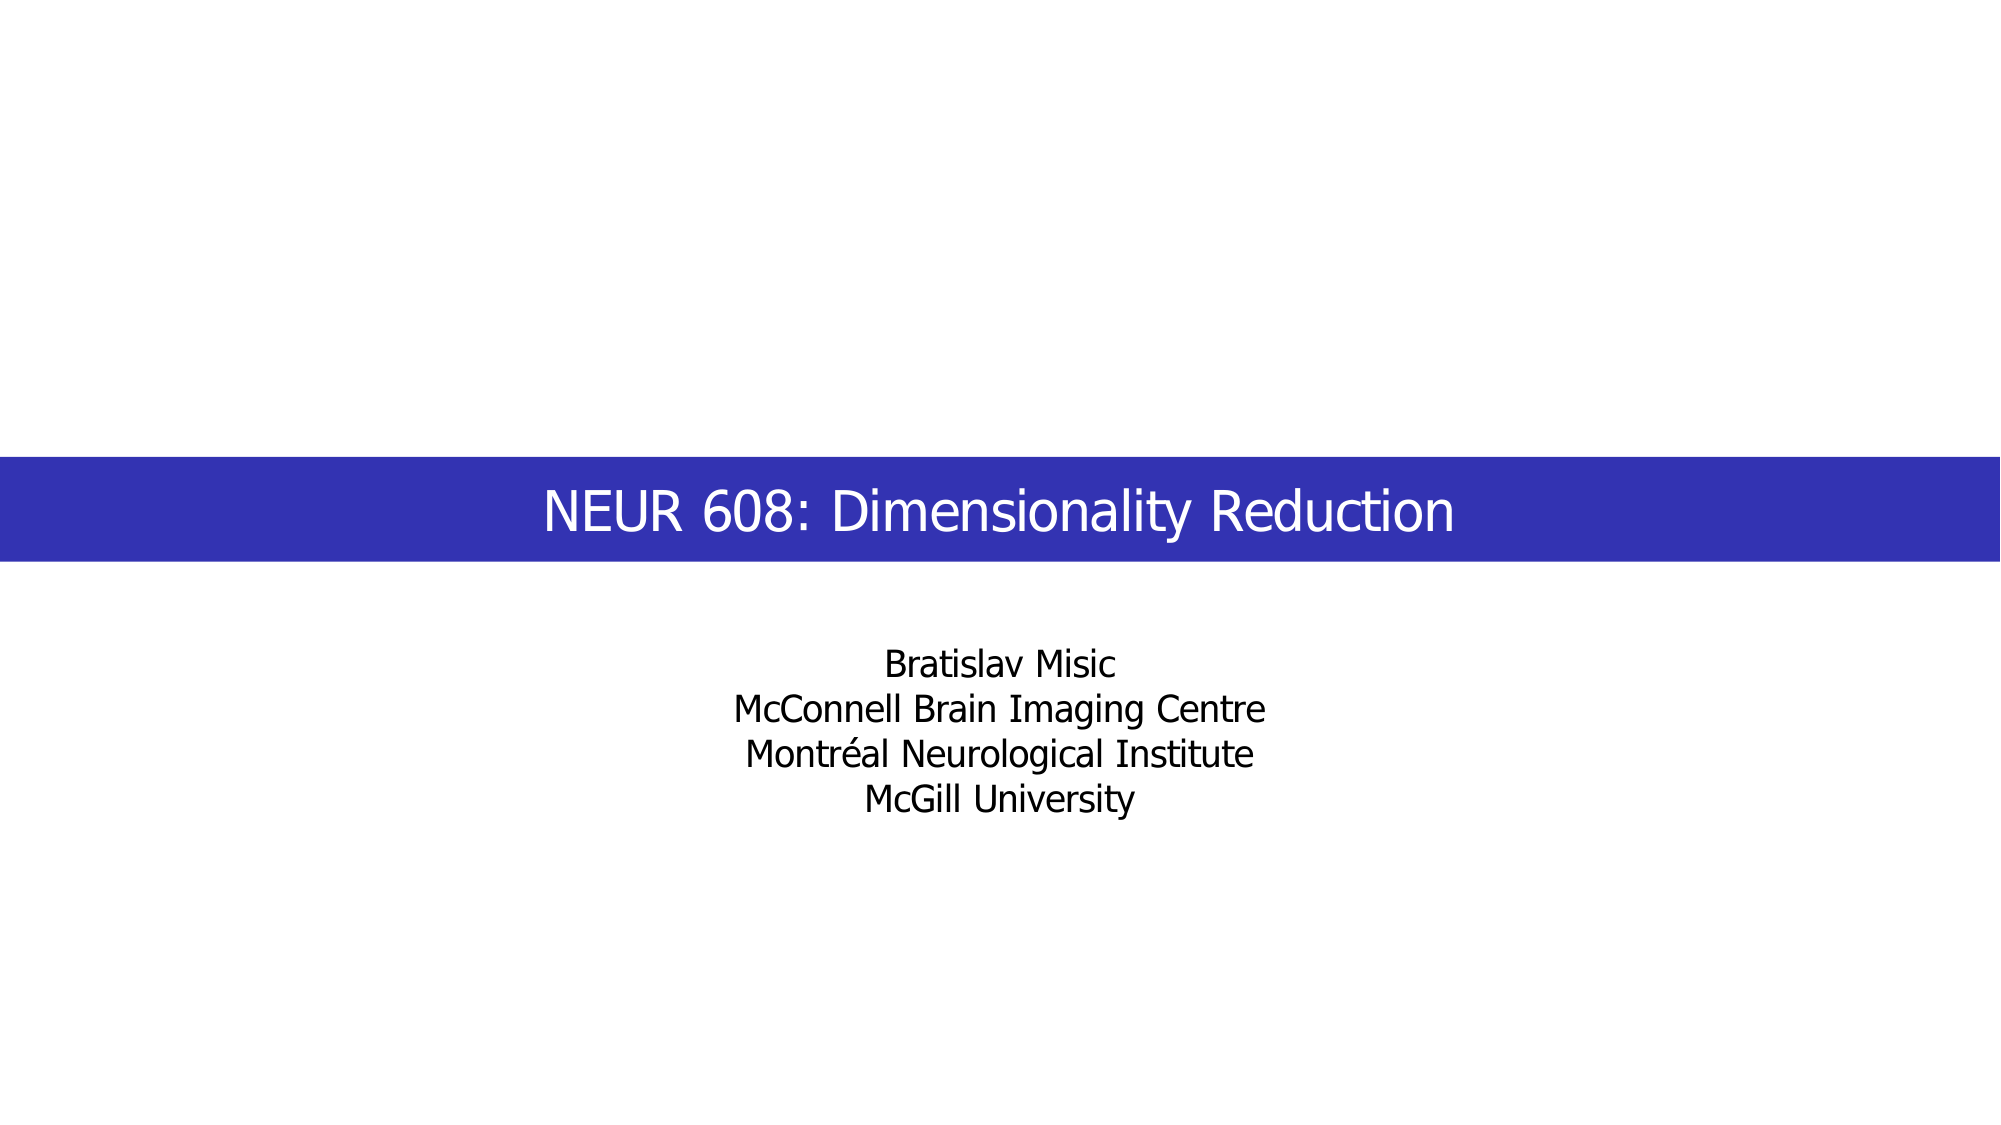

NEUR 608: Dimensionality Reduction
Bratislav Misic
McConnell Brain Imaging Centre
Montréal Neurological Institute
McGill University